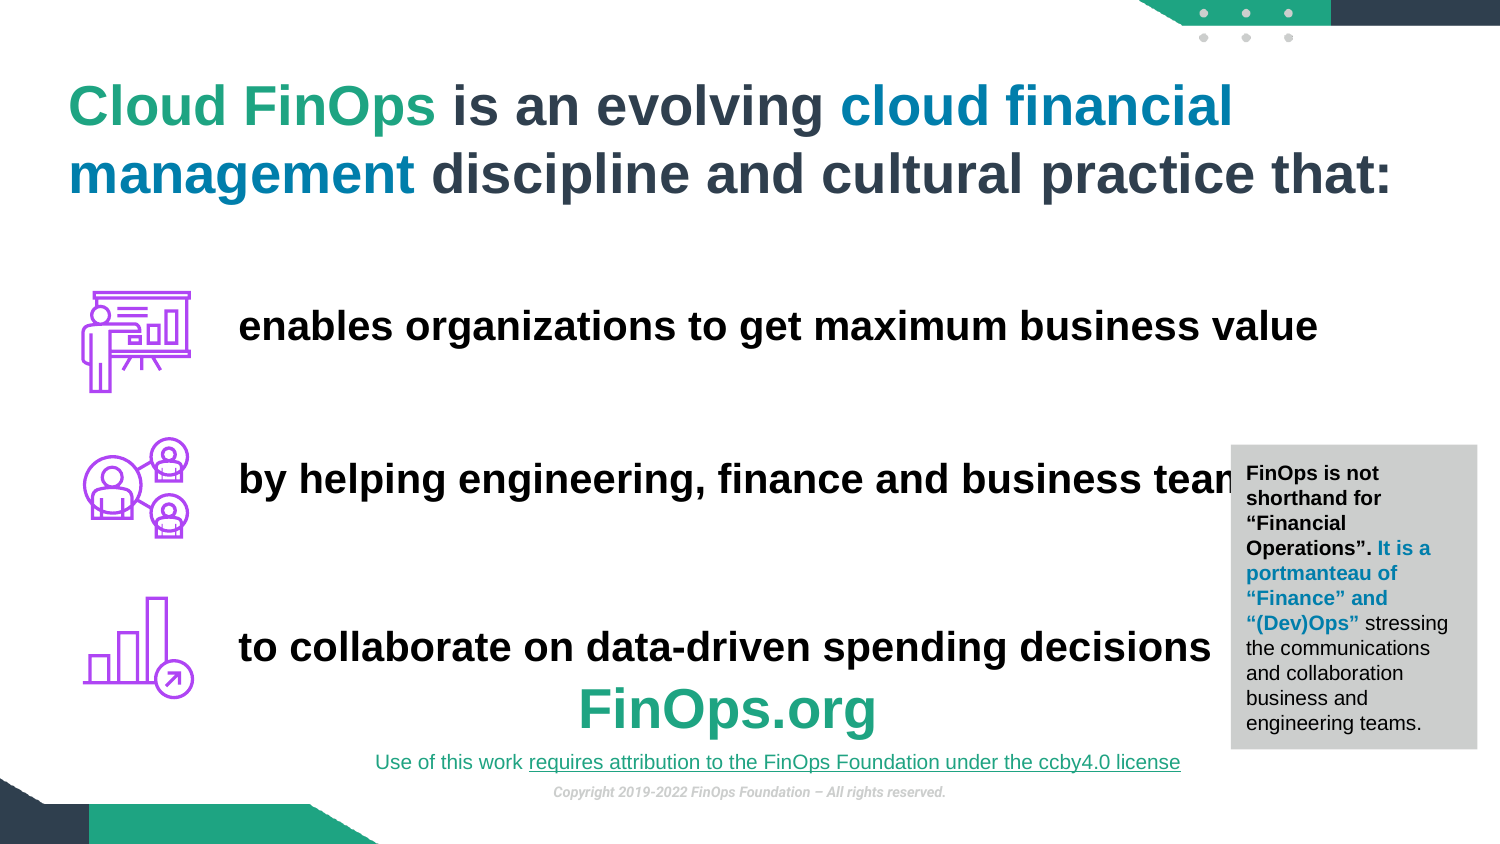

# Cloud FinOps is an evolving cloud financial management discipline and cultural practice that:
enables organizations to get maximum business value

FinOps is not shorthand for “Financial Operations”. It is a portmanteau of “Finance” and “(Dev)Ops” stressing the communications and collaboration business and engineering teams.
by helping engineering, finance and business teams

to collaborate on data-driven spending decisions
FinOps.org
Use of this work requires attribution to the FinOps Foundation under the ccby4.0 license